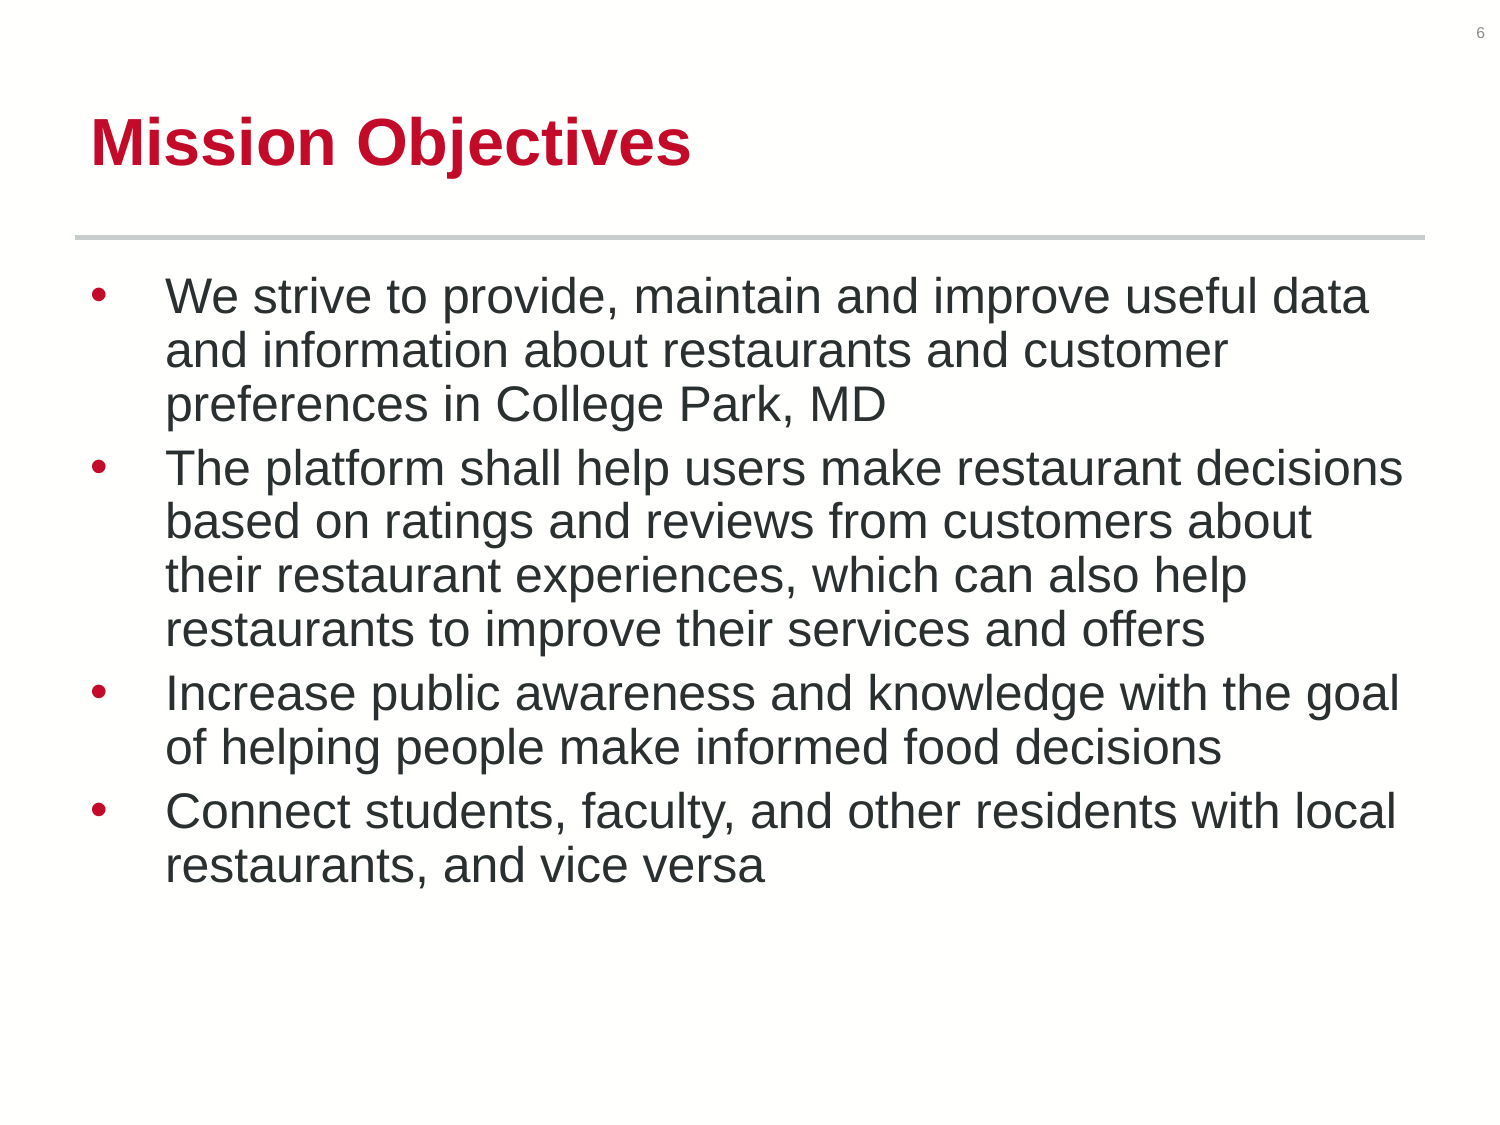

6
# Mission Objectives
We strive to provide, maintain and improve useful data and information about restaurants and customer preferences in College Park, MD
The platform shall help users make restaurant decisions based on ratings and reviews from customers about their restaurant experiences, which can also help restaurants to improve their services and offers
Increase public awareness and knowledge with the goal of helping people make informed food decisions
Connect students, faculty, and other residents with local restaurants, and vice versa